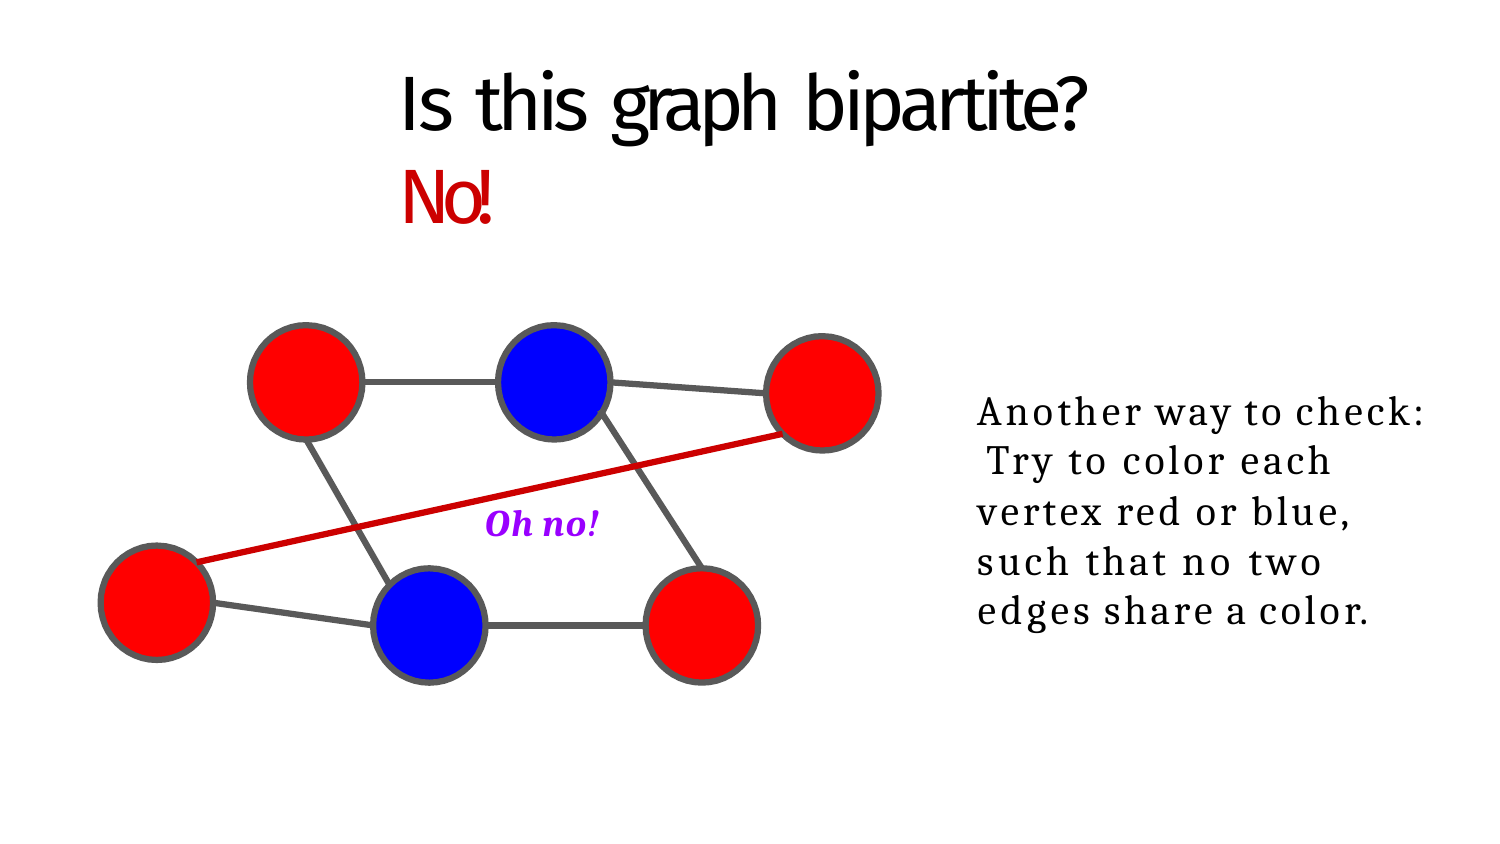

# Is this graph bipartite? No!

Another way to check:  Try to color each  vertex red or blue,  such that no two  edges share a color.
Oh no!